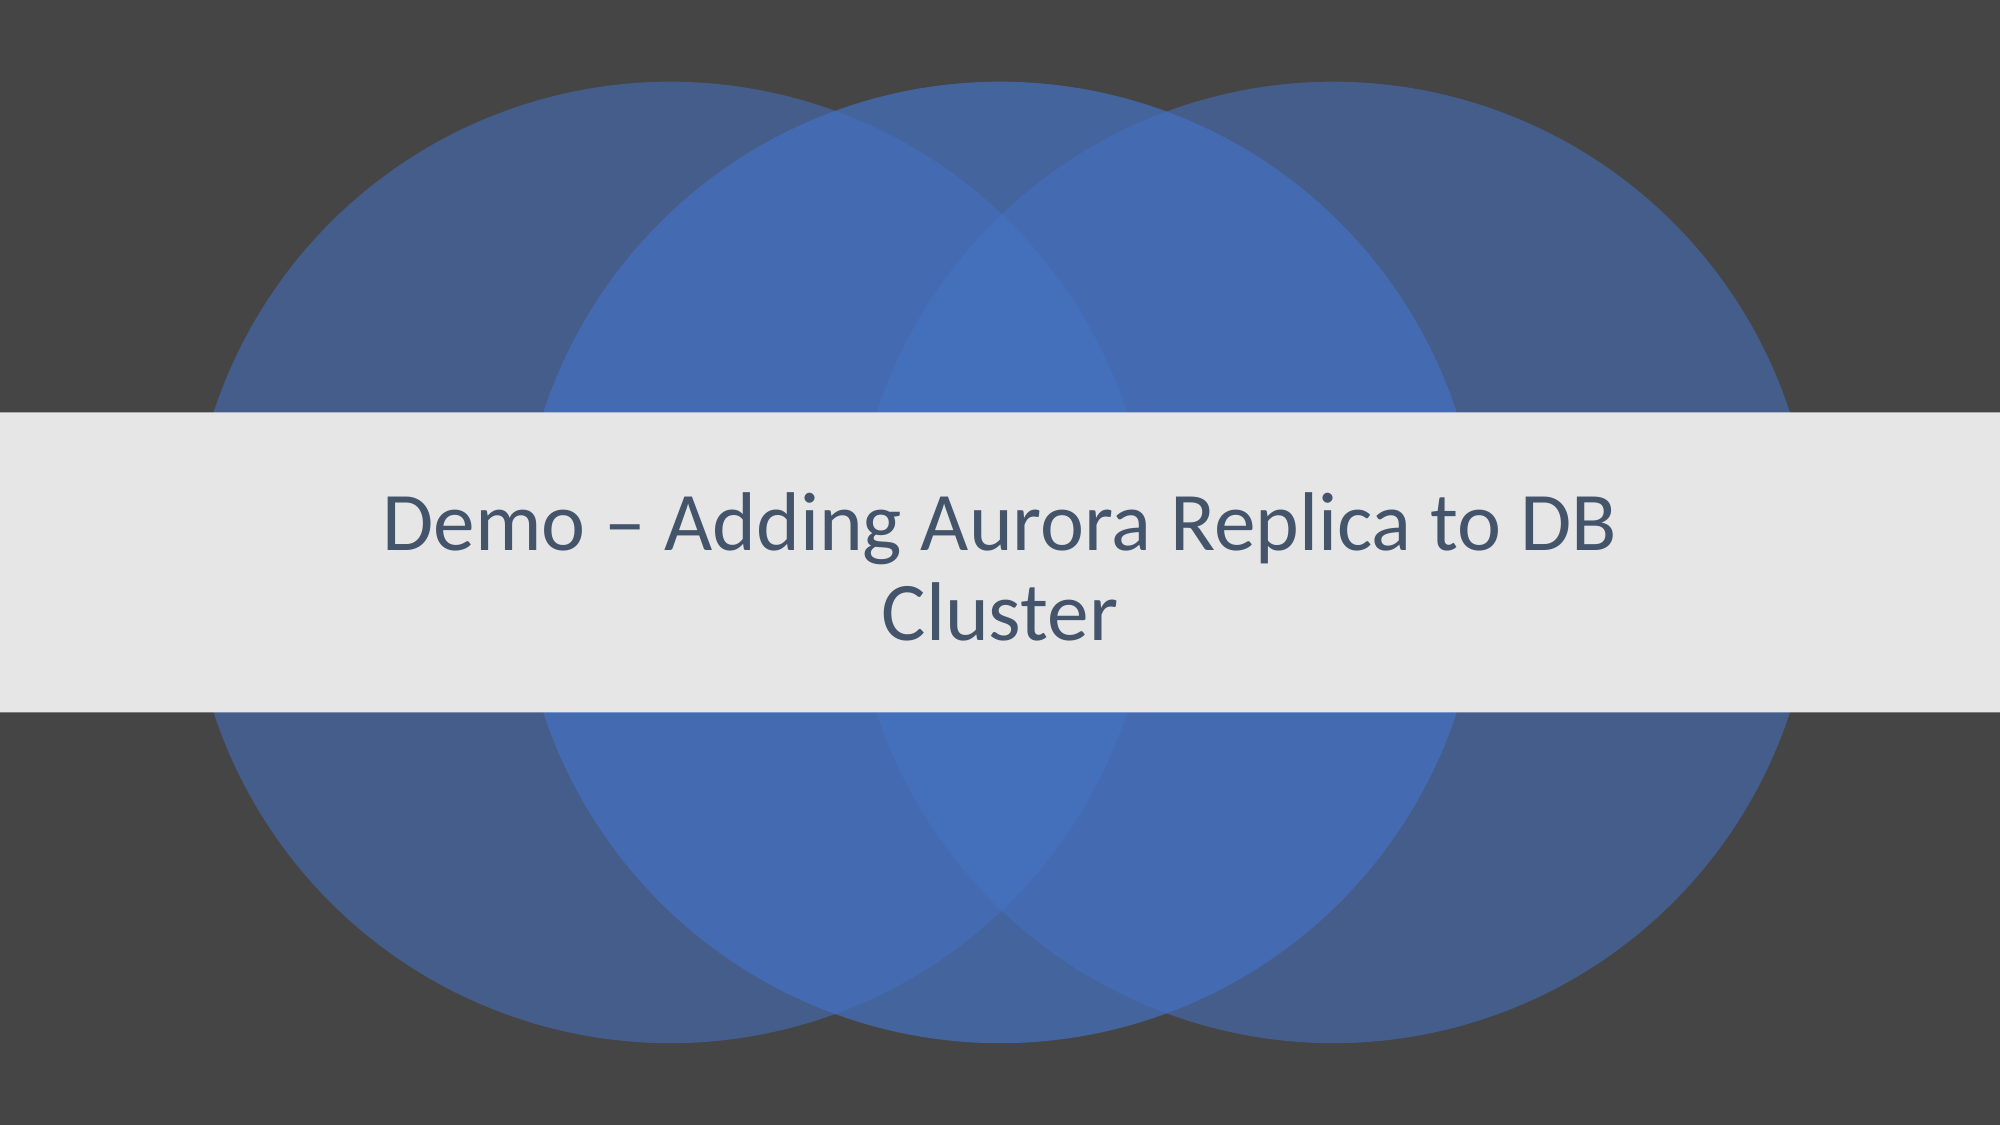

# Demo – Adding Aurora Replica to DB Cluster